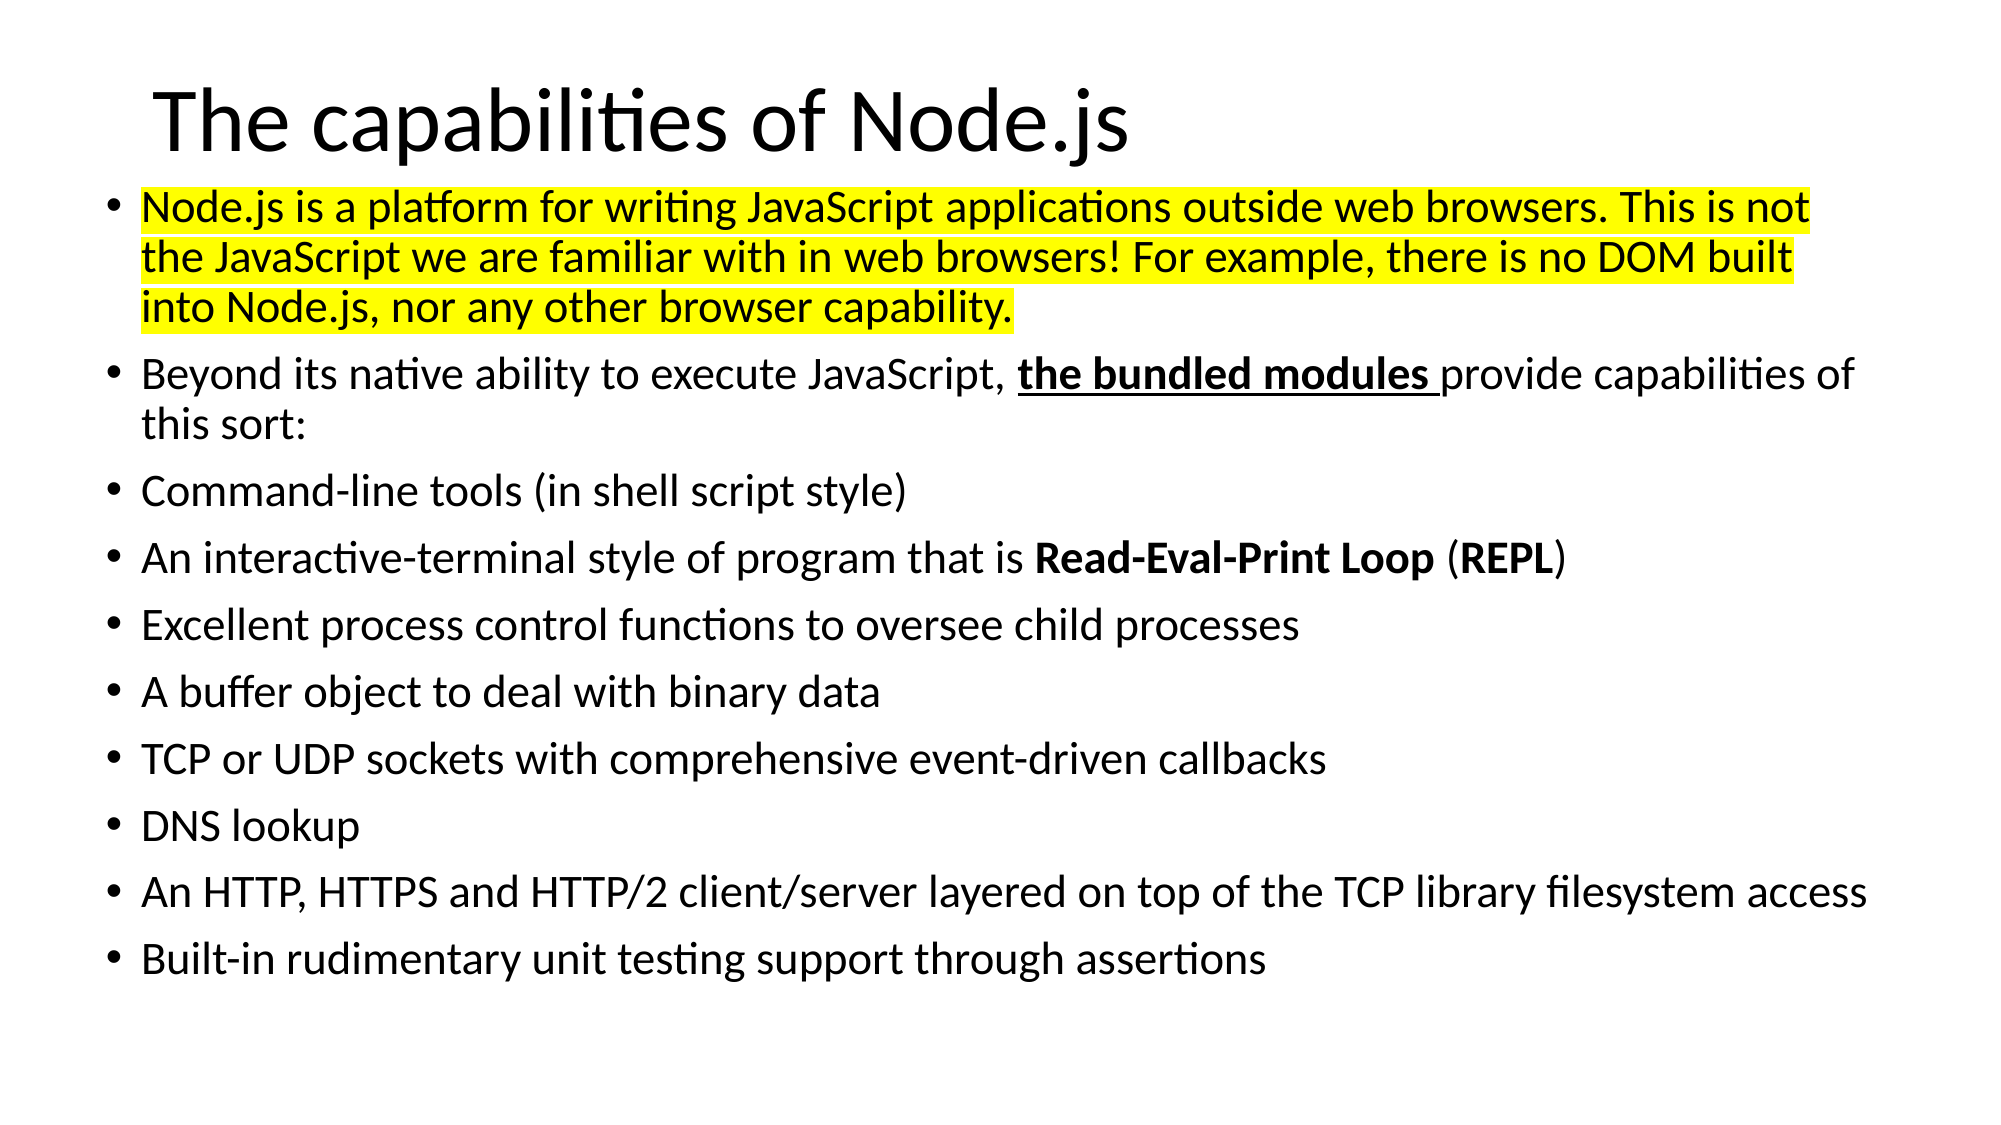

# The capabilities of Node.js
Node.js is a platform for writing JavaScript applications outside web browsers. This is not the JavaScript we are familiar with in web browsers! For example, there is no DOM built into Node.js, nor any other browser capability.
Beyond its native ability to execute JavaScript, the bundled modules provide capabilities of this sort:
Command-line tools (in shell script style)
An interactive-terminal style of program that is Read-Eval-Print Loop (REPL)
Excellent process control functions to oversee child processes
A buffer object to deal with binary data
TCP or UDP sockets with comprehensive event-driven callbacks
DNS lookup
An HTTP, HTTPS and HTTP/2 client/server layered on top of the TCP library filesystem access
Built-in rudimentary unit testing support through assertions